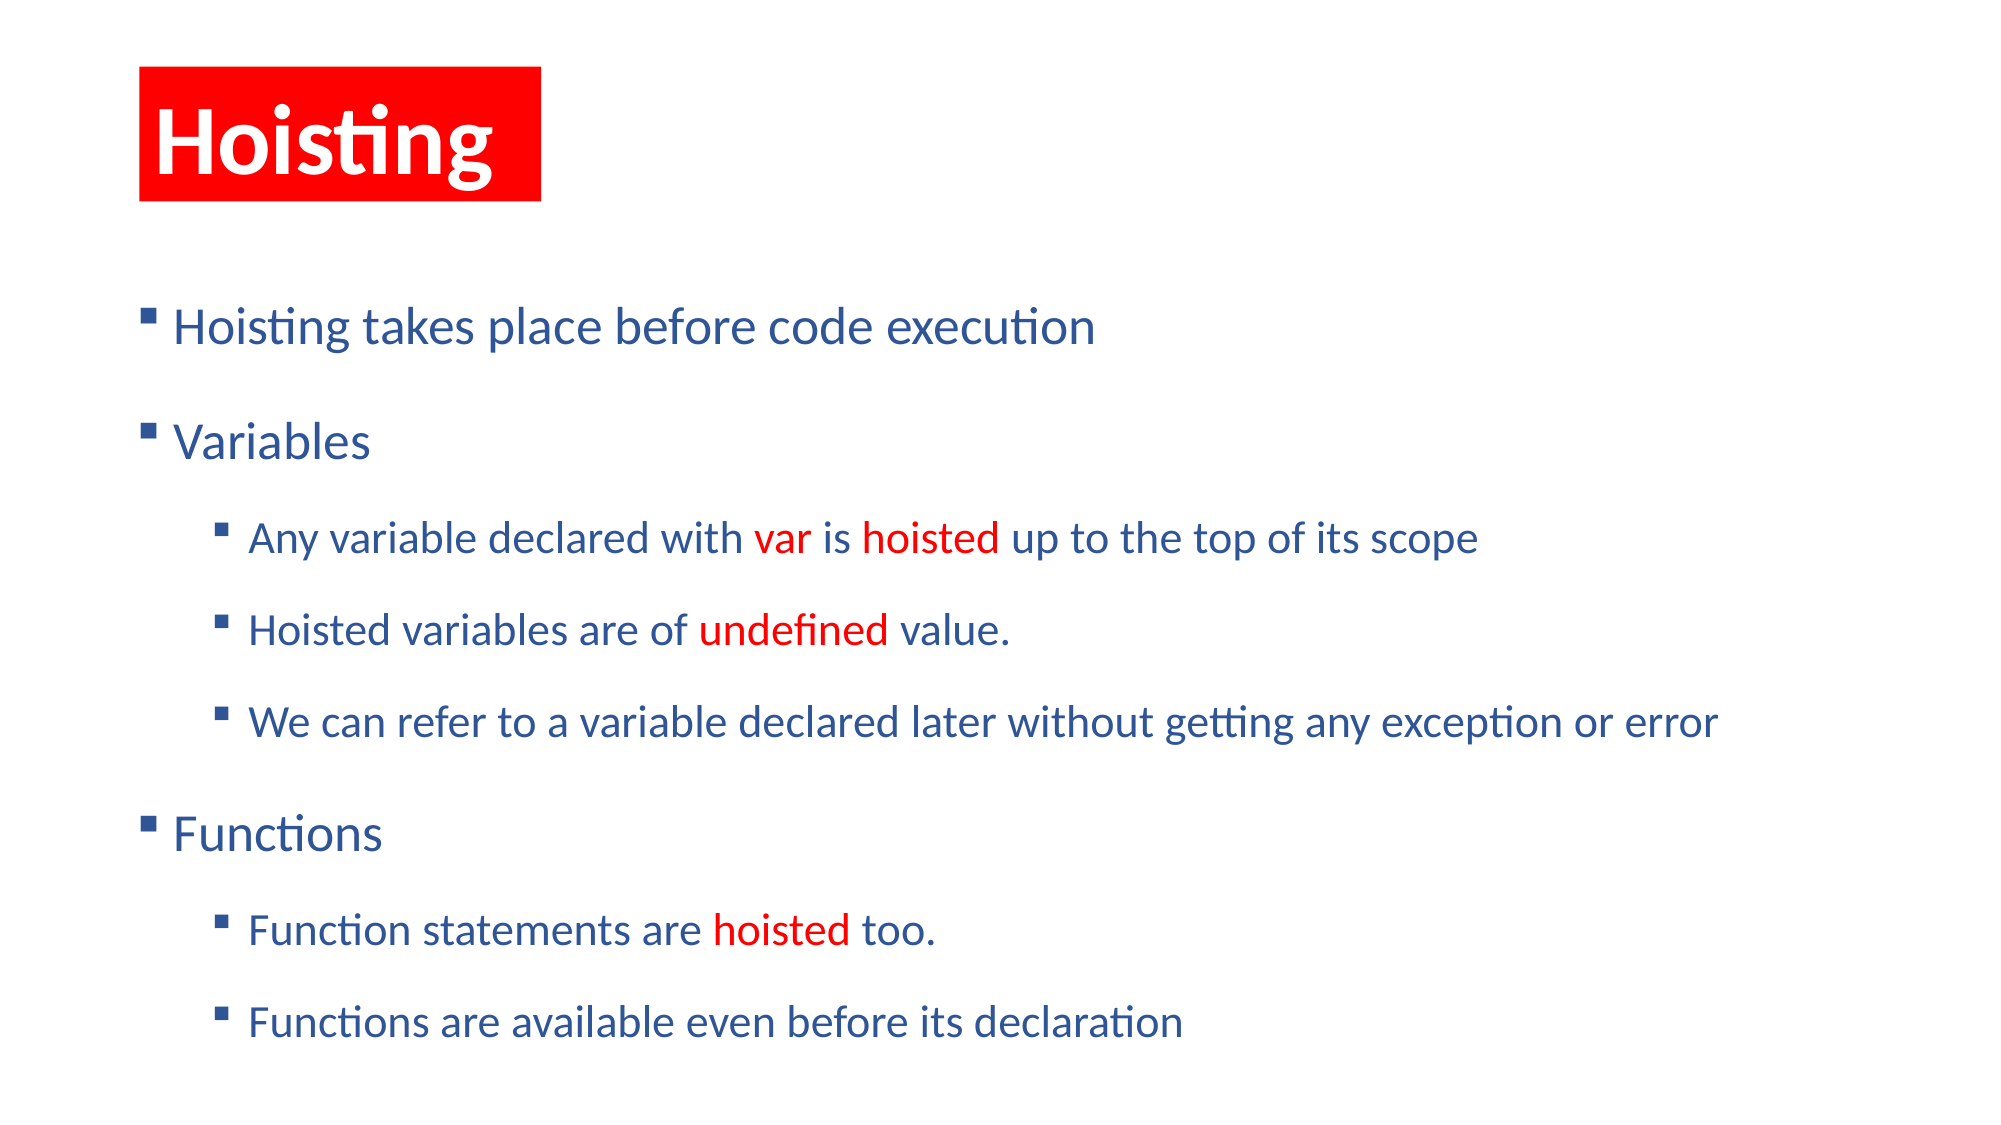

Hoisting
Hoisting takes place before code execution
Variables
Any variable declared with var is hoisted up to the top of its scope
Hoisted variables are of undefined value.
We can refer to a variable declared later without getting any exception or error
Functions
Function statements are hoisted too.
Functions are available even before its declaration